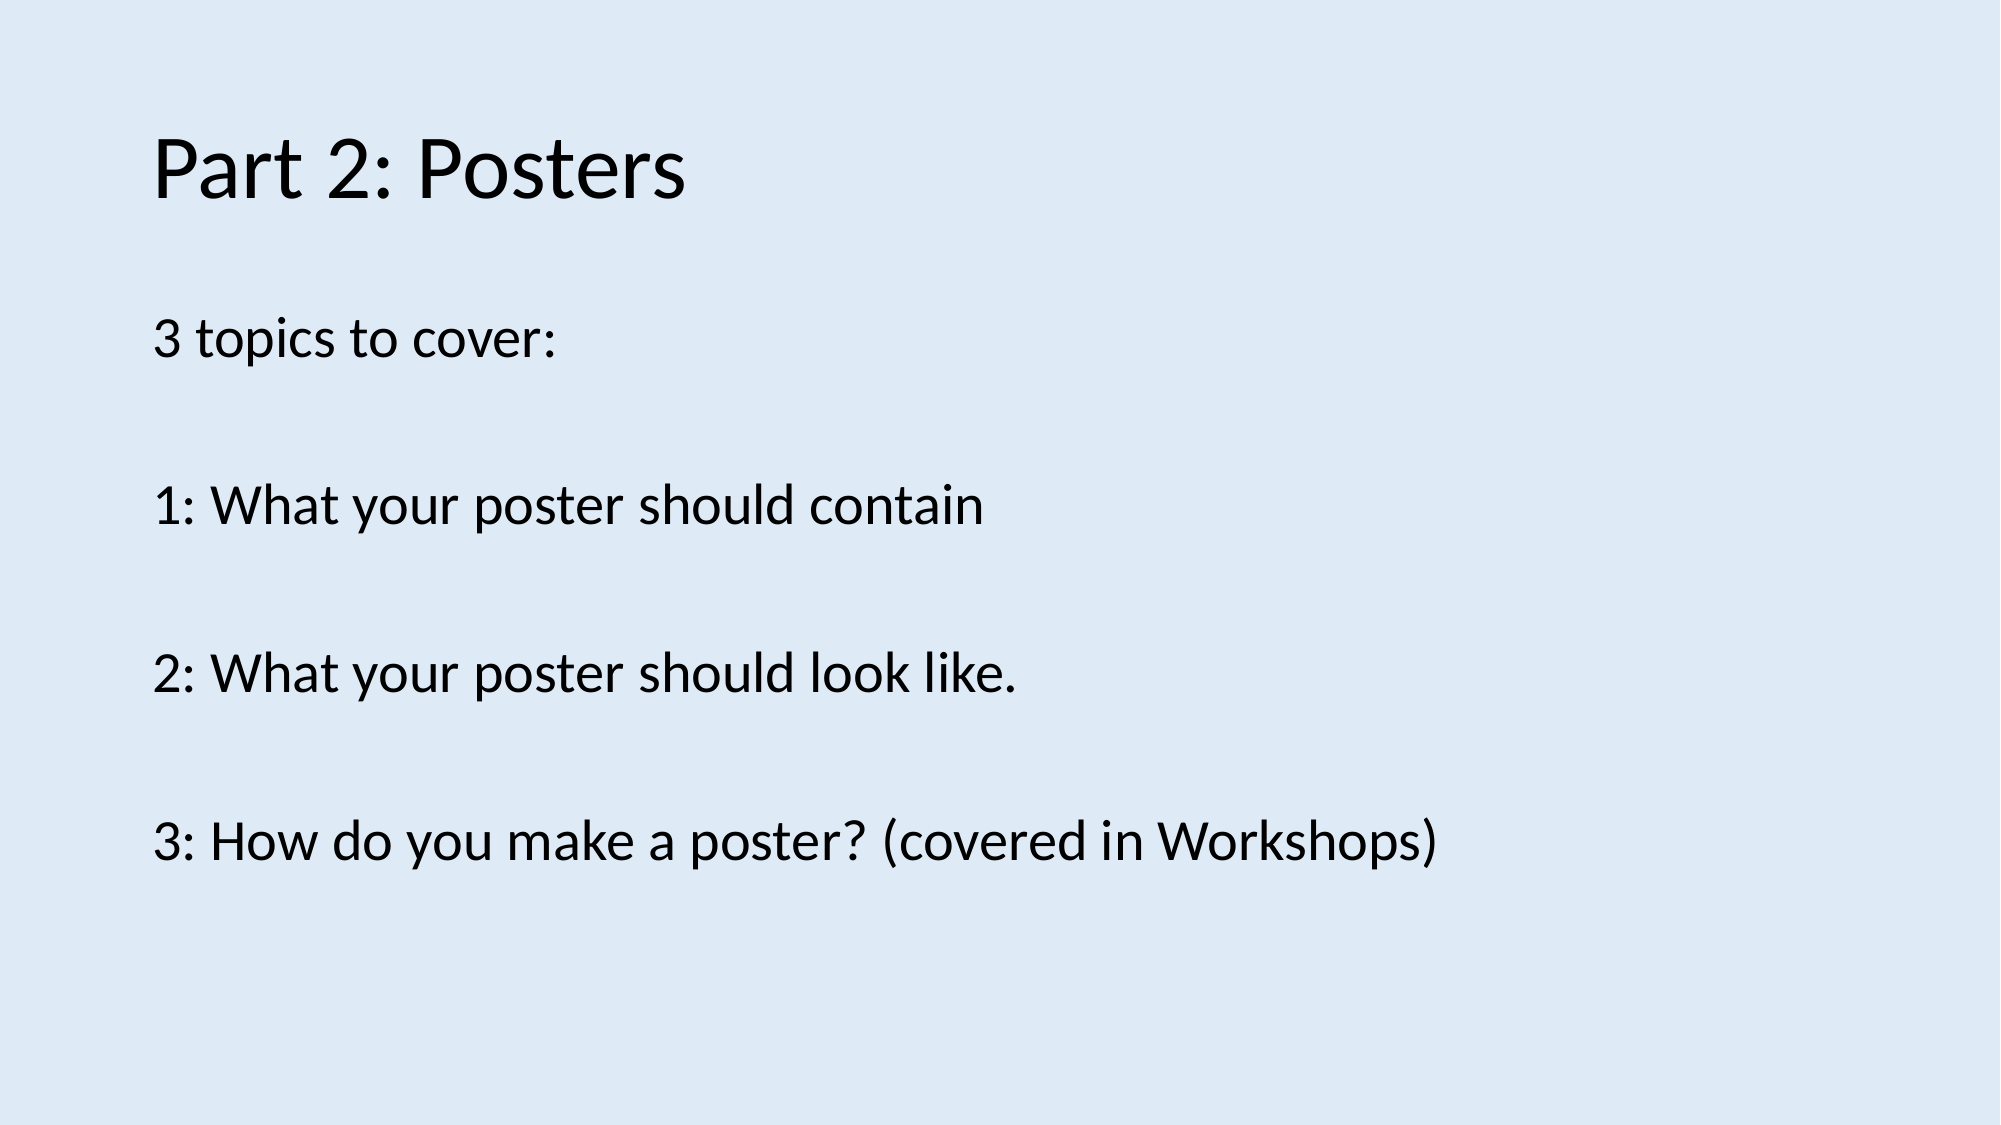

# Part 2: Posters
3 topics to cover:

1: What your poster should contain

2: What your poster should look like.

3: How do you make a poster? (covered in Workshops)